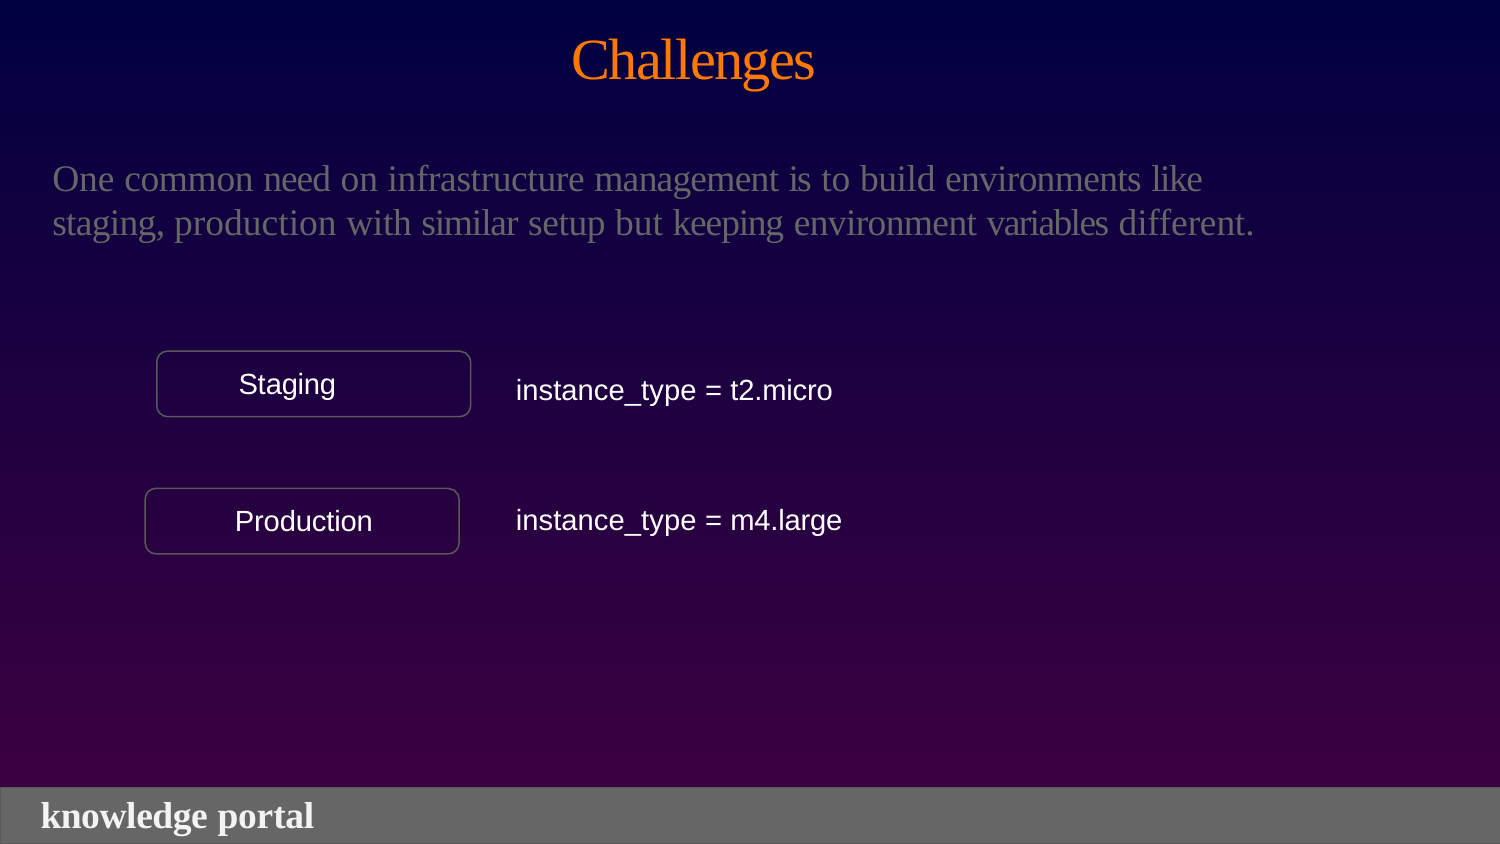

# Challenges
One common need on infrastructure management is to build environments like staging, production with similar setup but keeping environment variables different.

Staging
instance_type = t2.micro

instance_type = m4.large
Production

knowledge portal